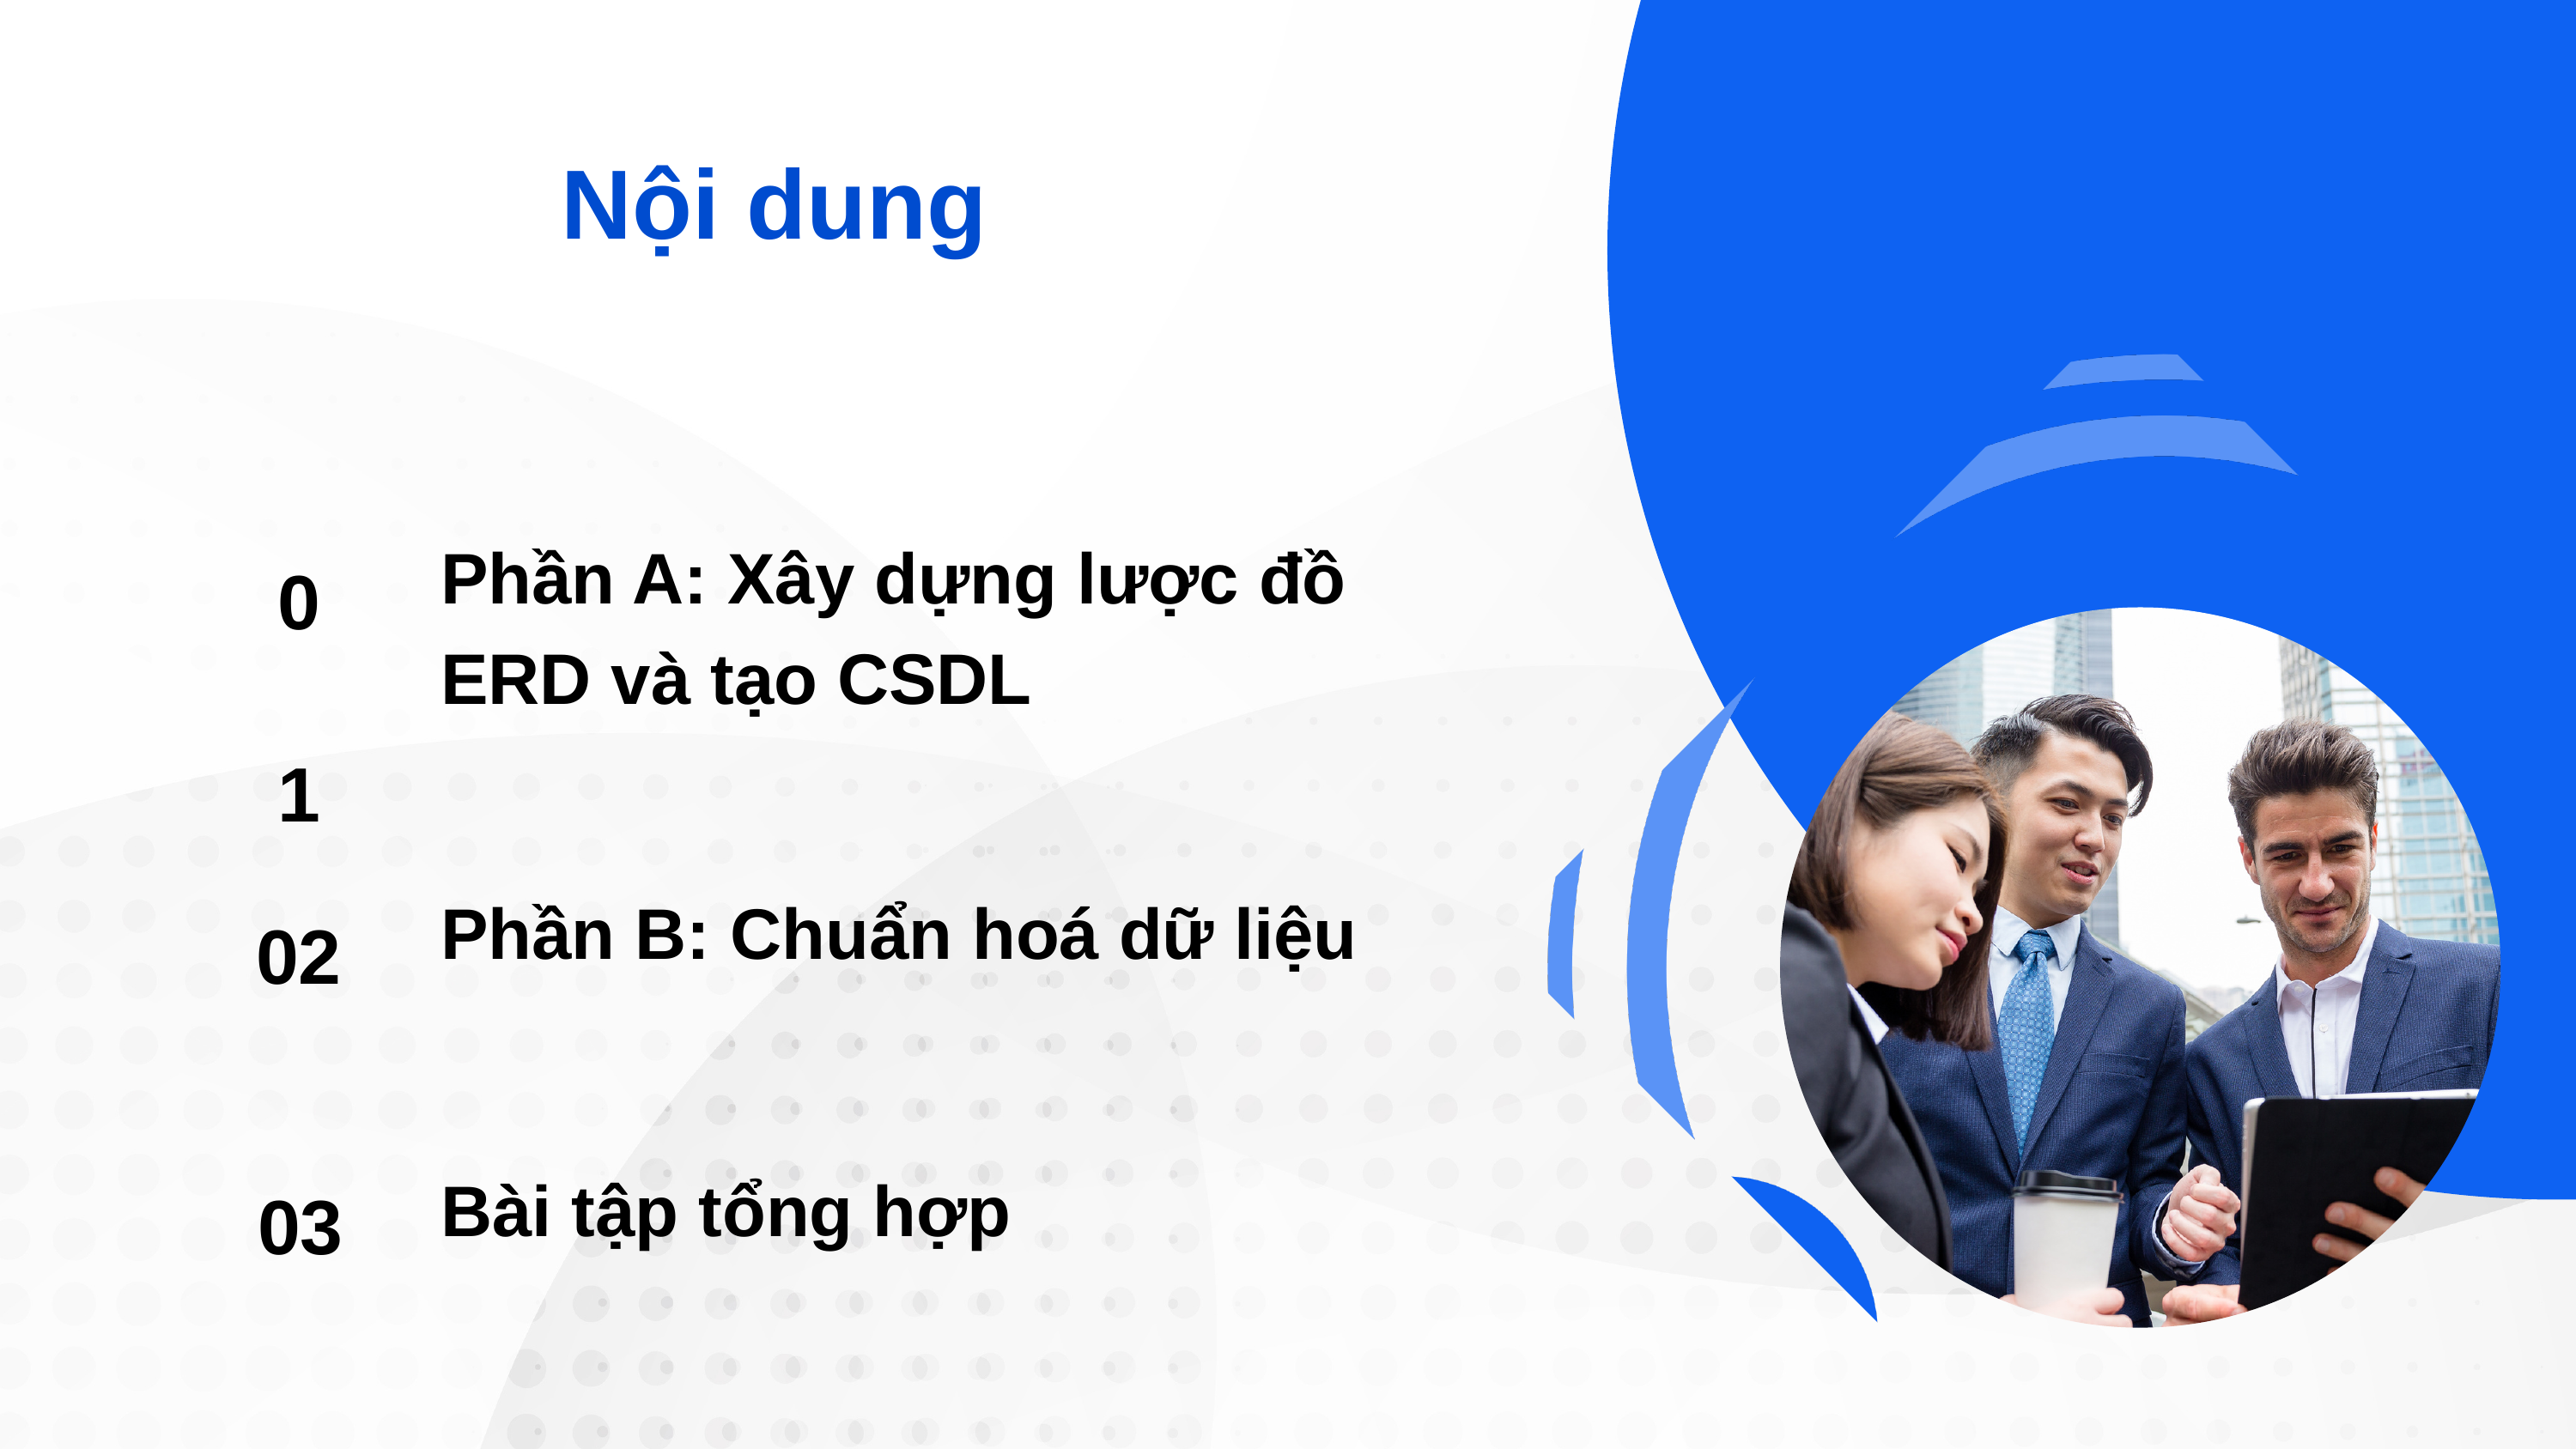

Nội dung
01

Phần A: Xây dựng lược đồ ERD và tạo CSDL

02
Phần B: Chuẩn hoá dữ liệu
03
Bài tập tổng hợp